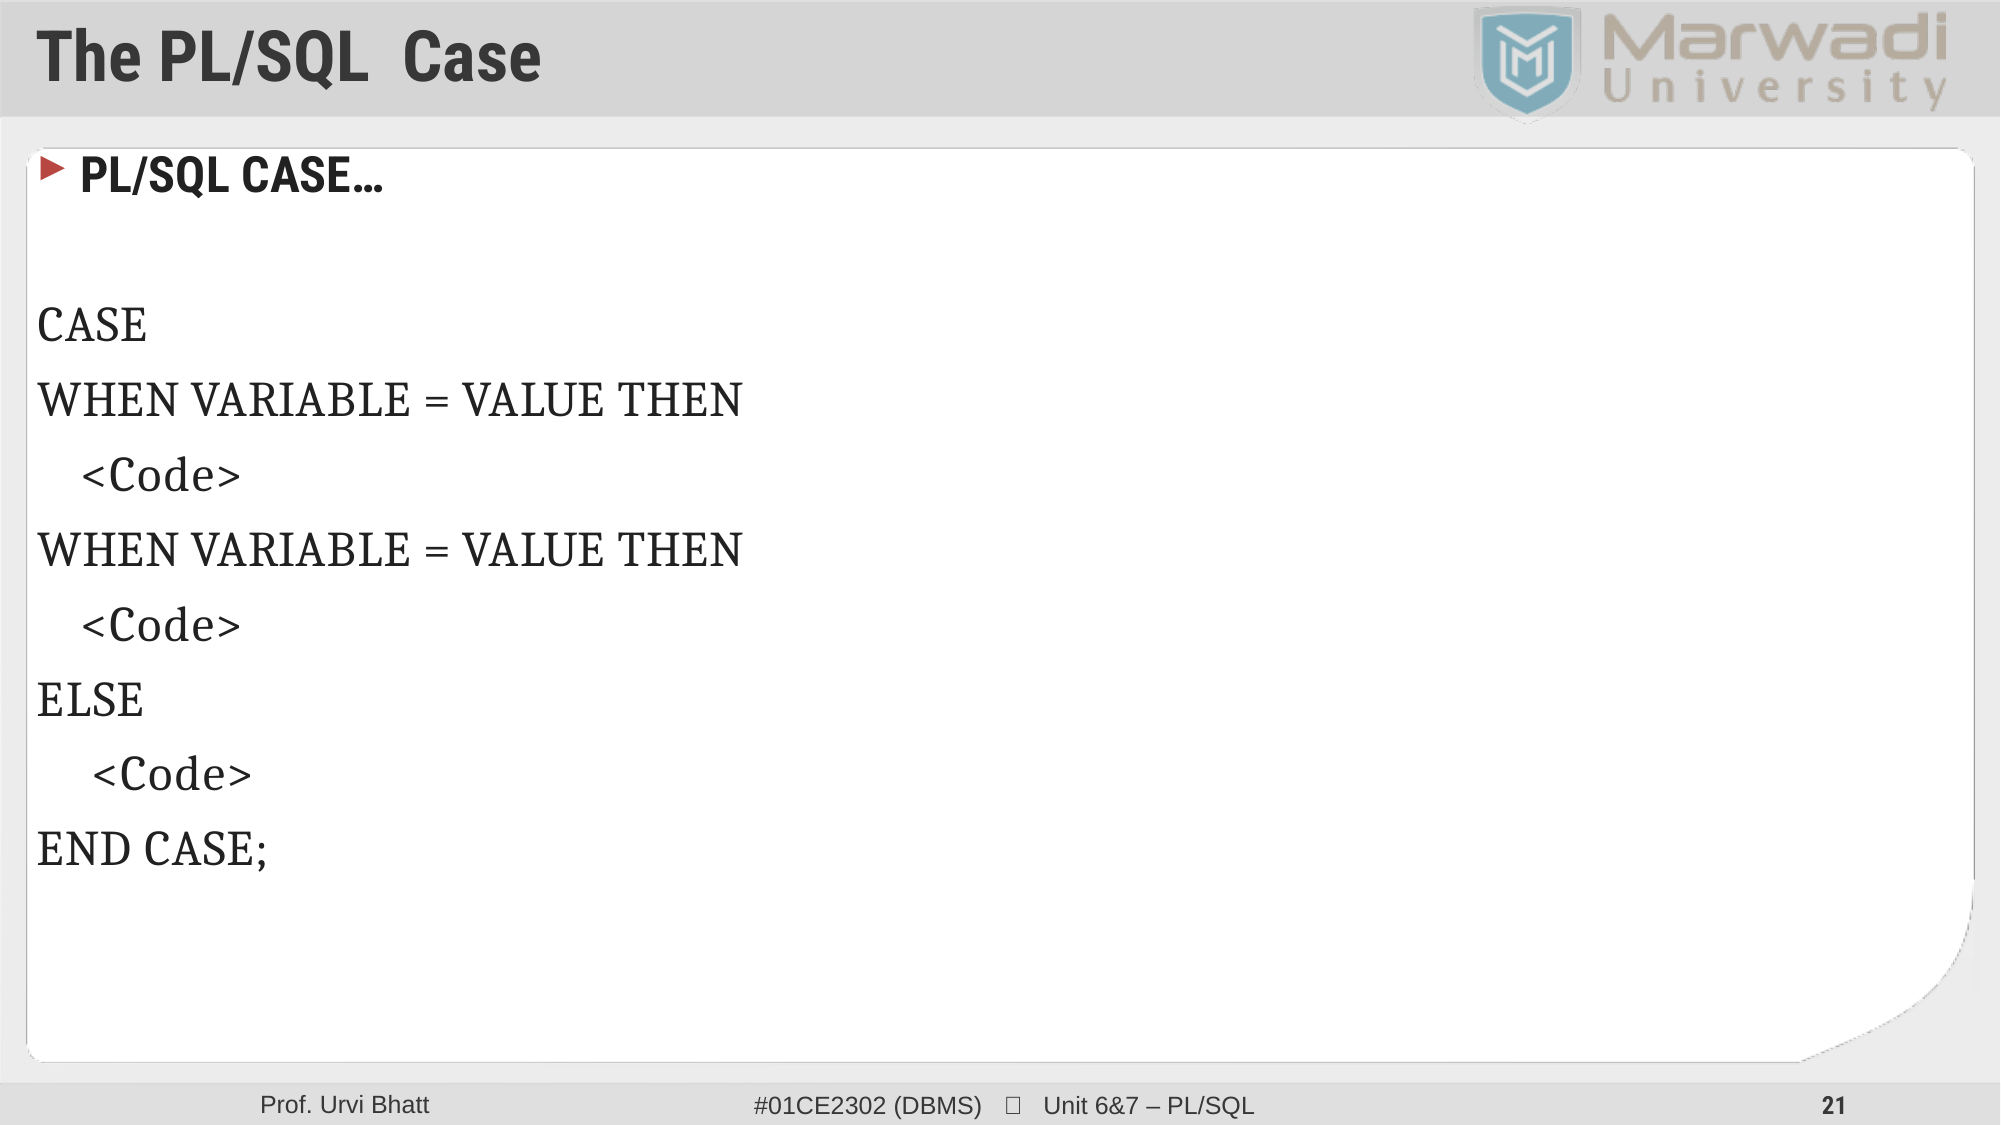

# The PL/SQL  Case
PL/SQL CASE…

CASE
WHEN VARIABLE = VALUE THEN
    <Code>
WHEN VARIABLE = VALUE THEN
    <Code>
ELSE
     <Code>
END CASE;